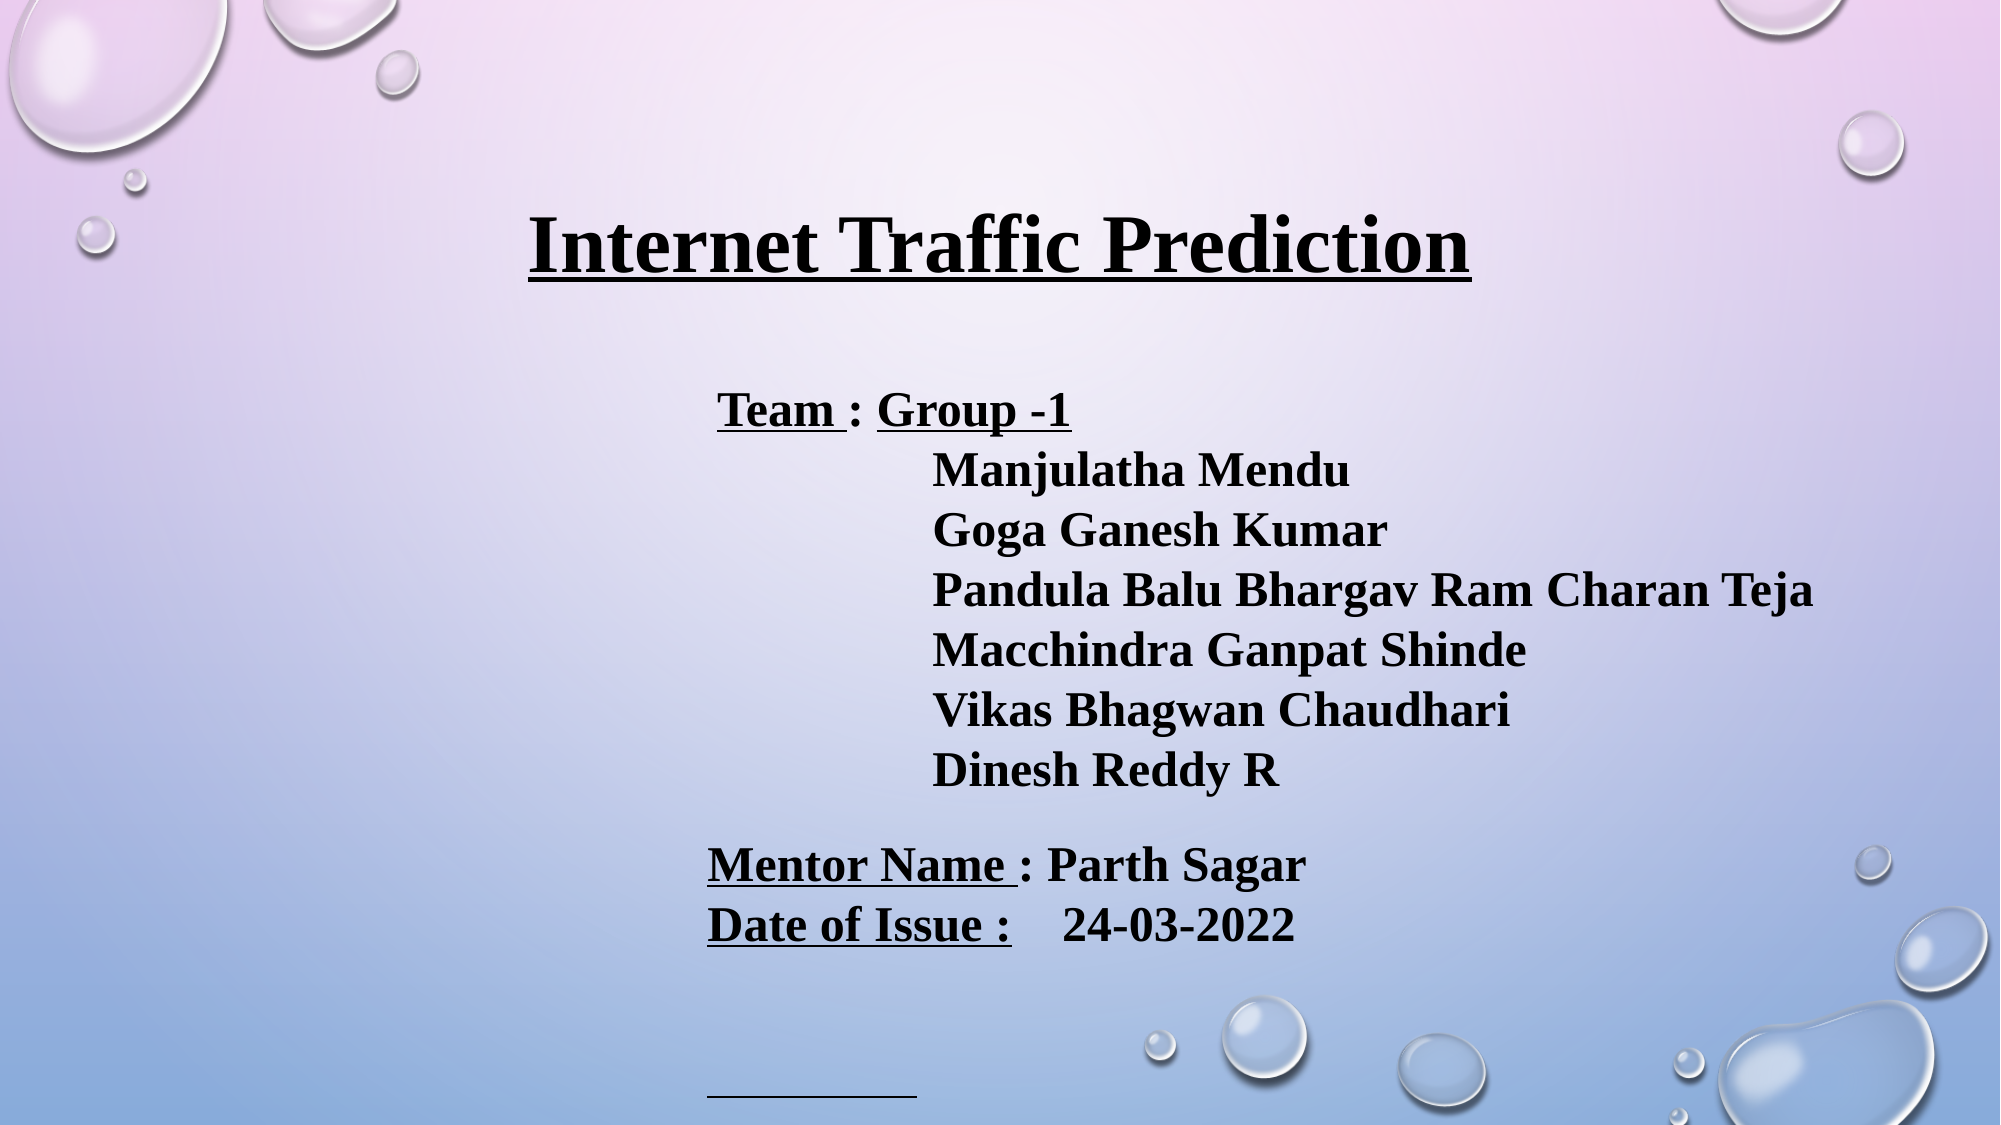

Internet Traffic Prediction
 Team : Group -1
                  Manjulatha Mendu
                  Goga Ganesh Kumar
                  Pandula Balu Bhargav Ram Charan Teja
                  Macchindra Ganpat Shinde
                  Vikas Bhagwan Chaudhari
                  Dinesh Reddy R

Mentor Name : Parth Sagar
Date of Issue :    24-03-2022